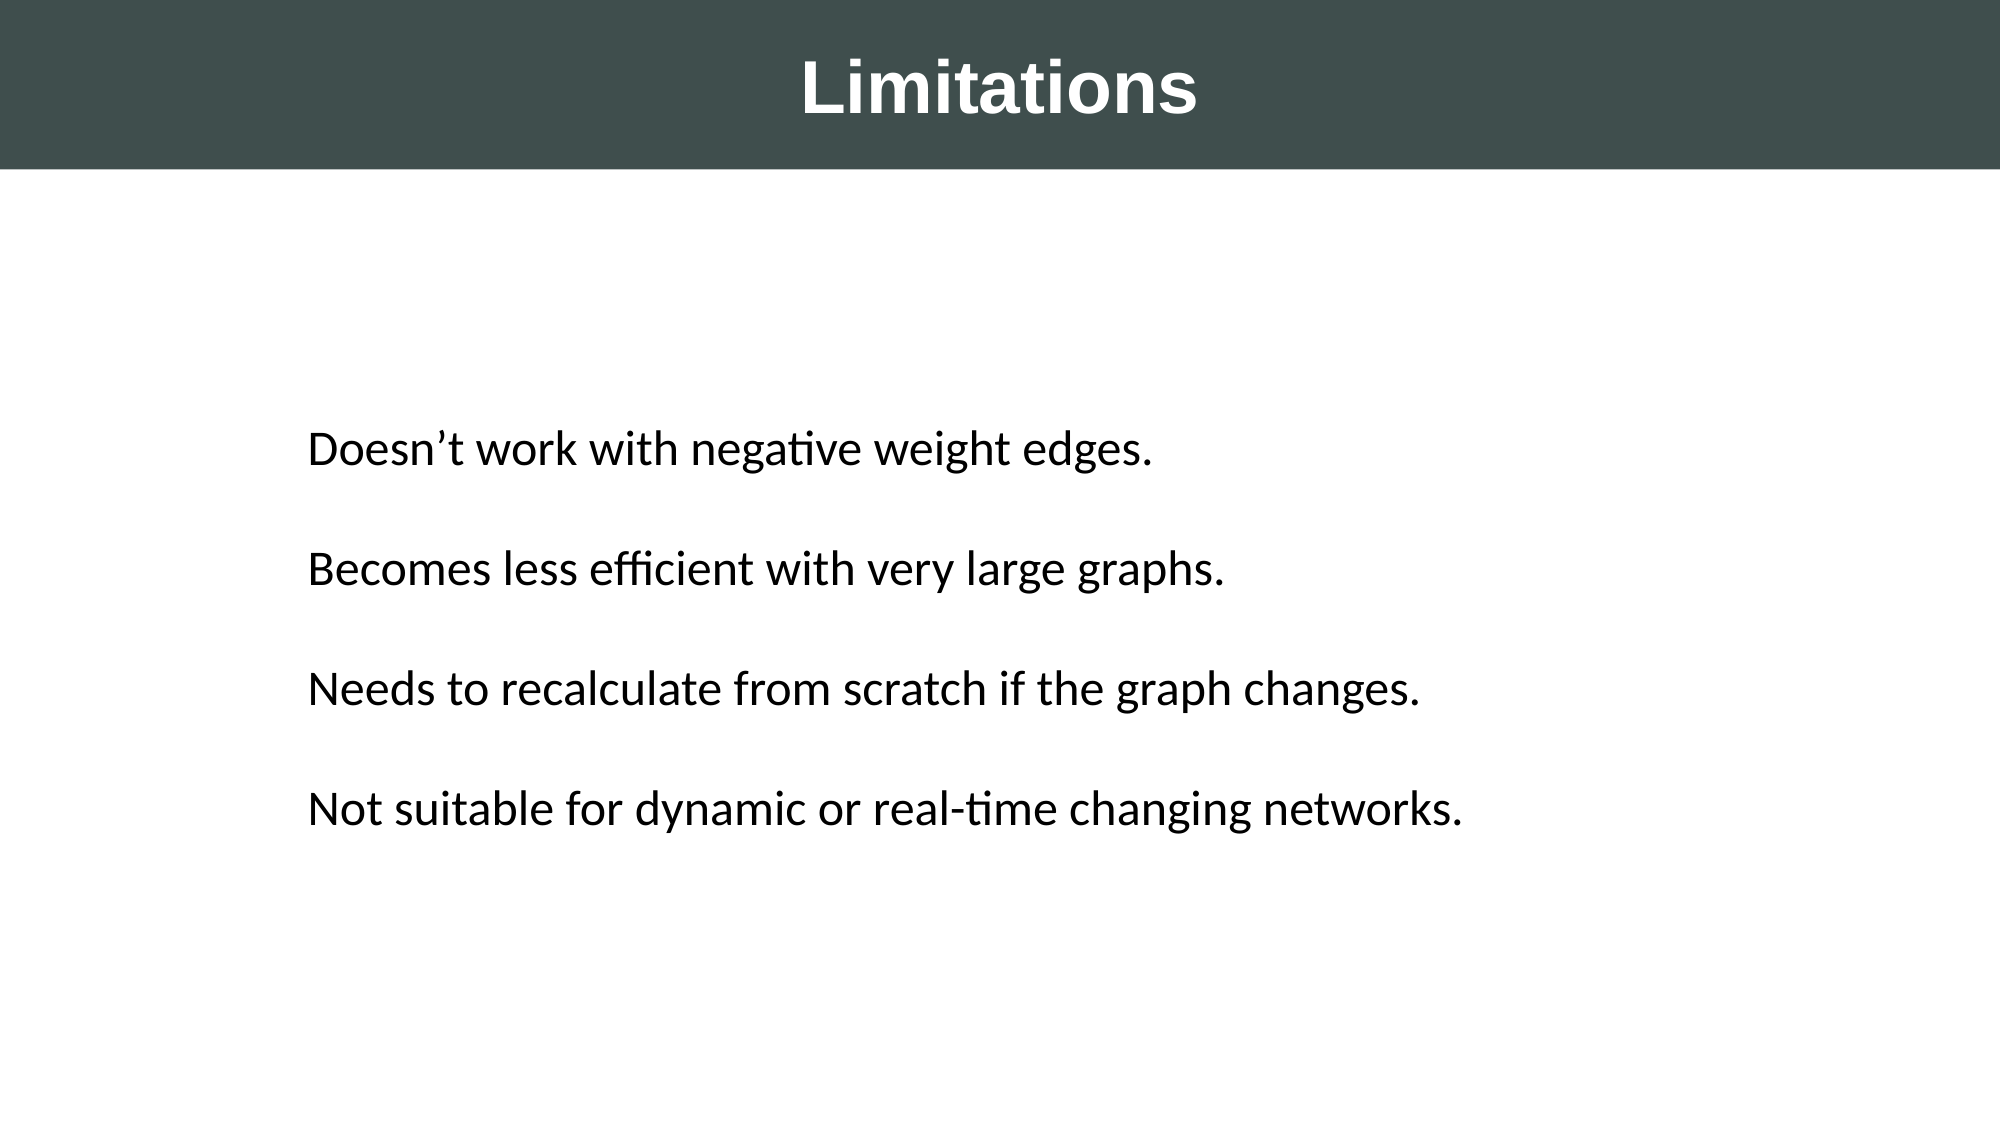

Limitations
Doesn’t work with negative weight edges.

Becomes less efficient with very large graphs.

Needs to recalculate from scratch if the graph changes.

Not suitable for dynamic or real-time changing networks.